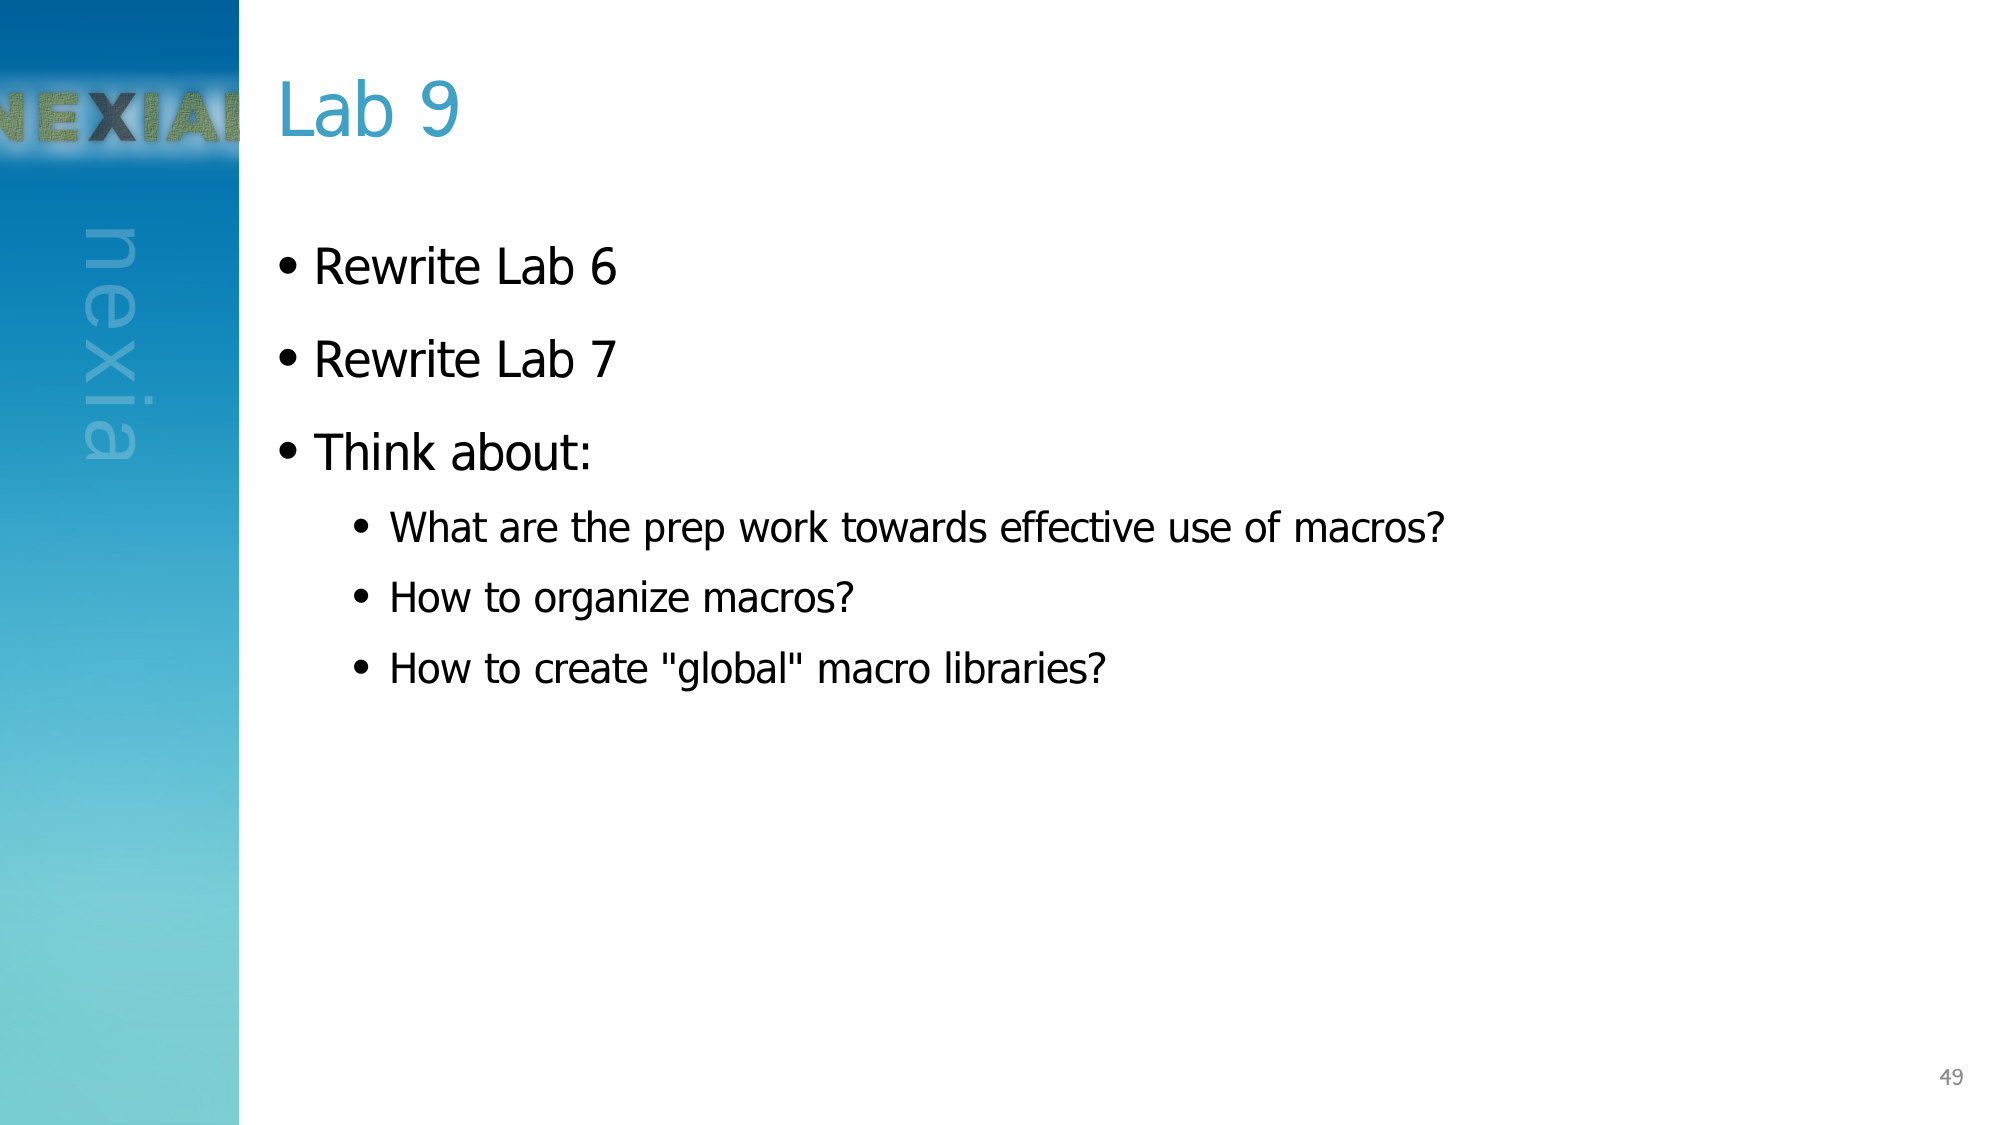

# Lab 9
Rewrite Lab 6
Rewrite Lab 7
Think about:
What are the prep work towards effective use of macros?
How to organize macros?
How to create "global" macro libraries?
49